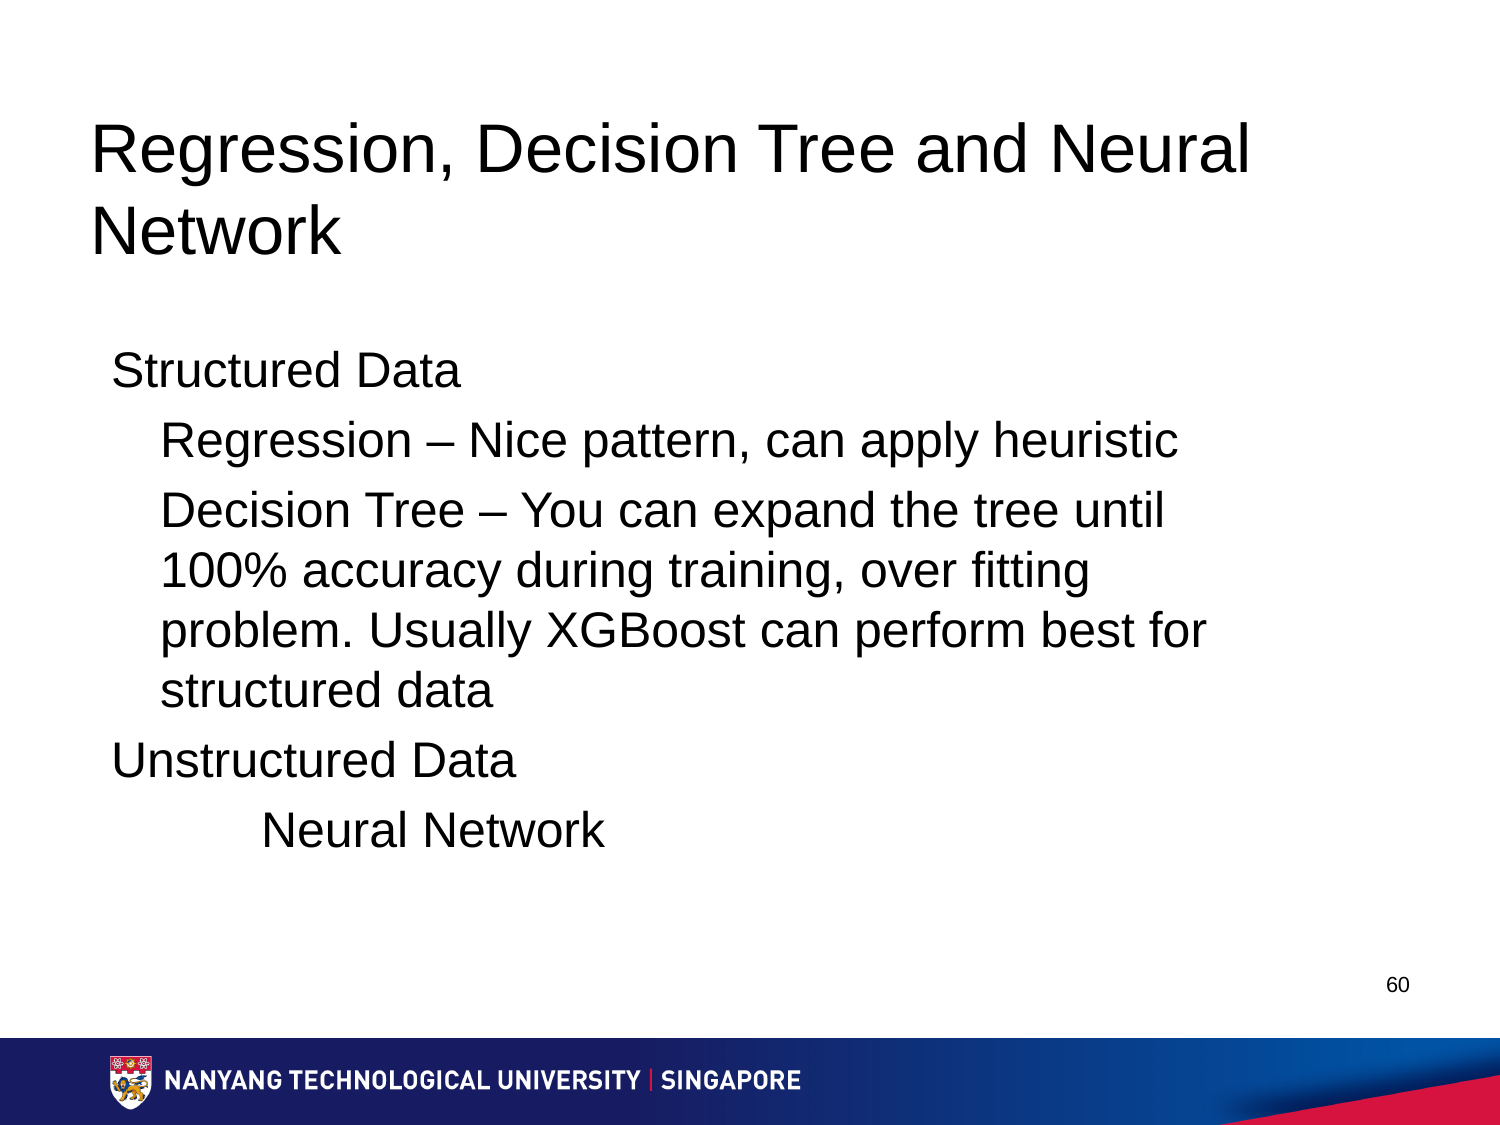

# Regression, Decision Tree and Neural Network
Structured Data
Regression – Nice pattern, can apply heuristic
Decision Tree – You can expand the tree until 100% accuracy during training, over fitting problem. Usually XGBoost can perform best for structured data
Unstructured Data
	Neural Network
60